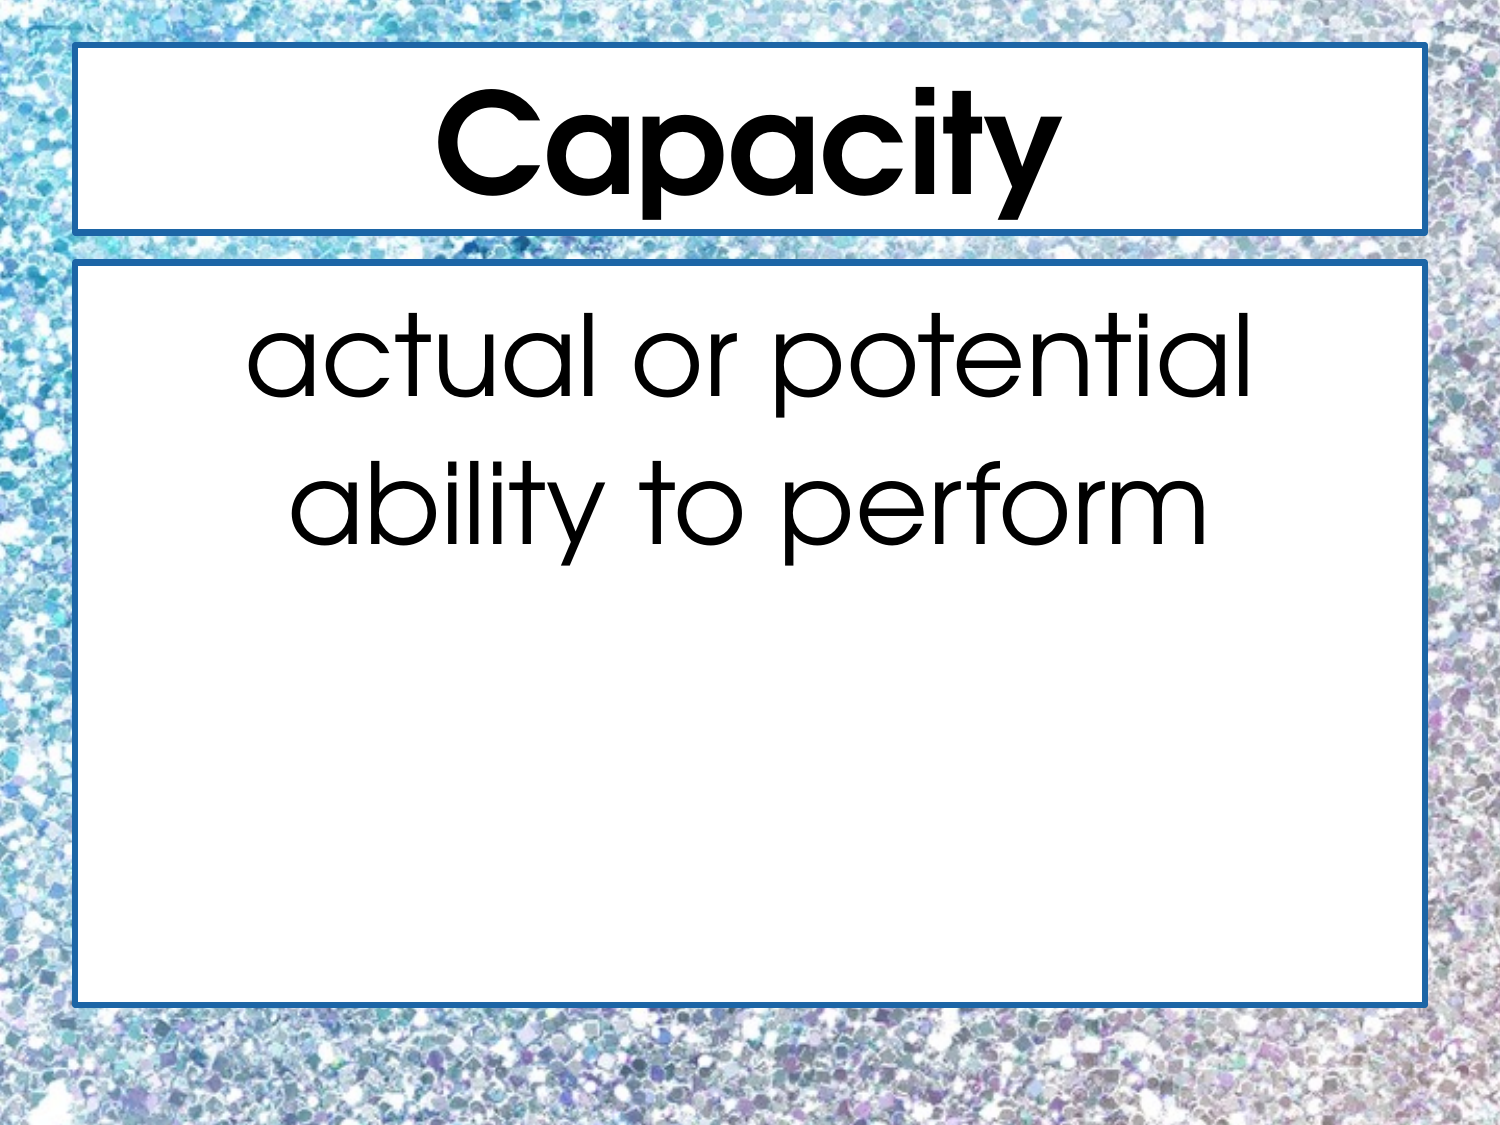

# Capacity
actual or potential ability to perform